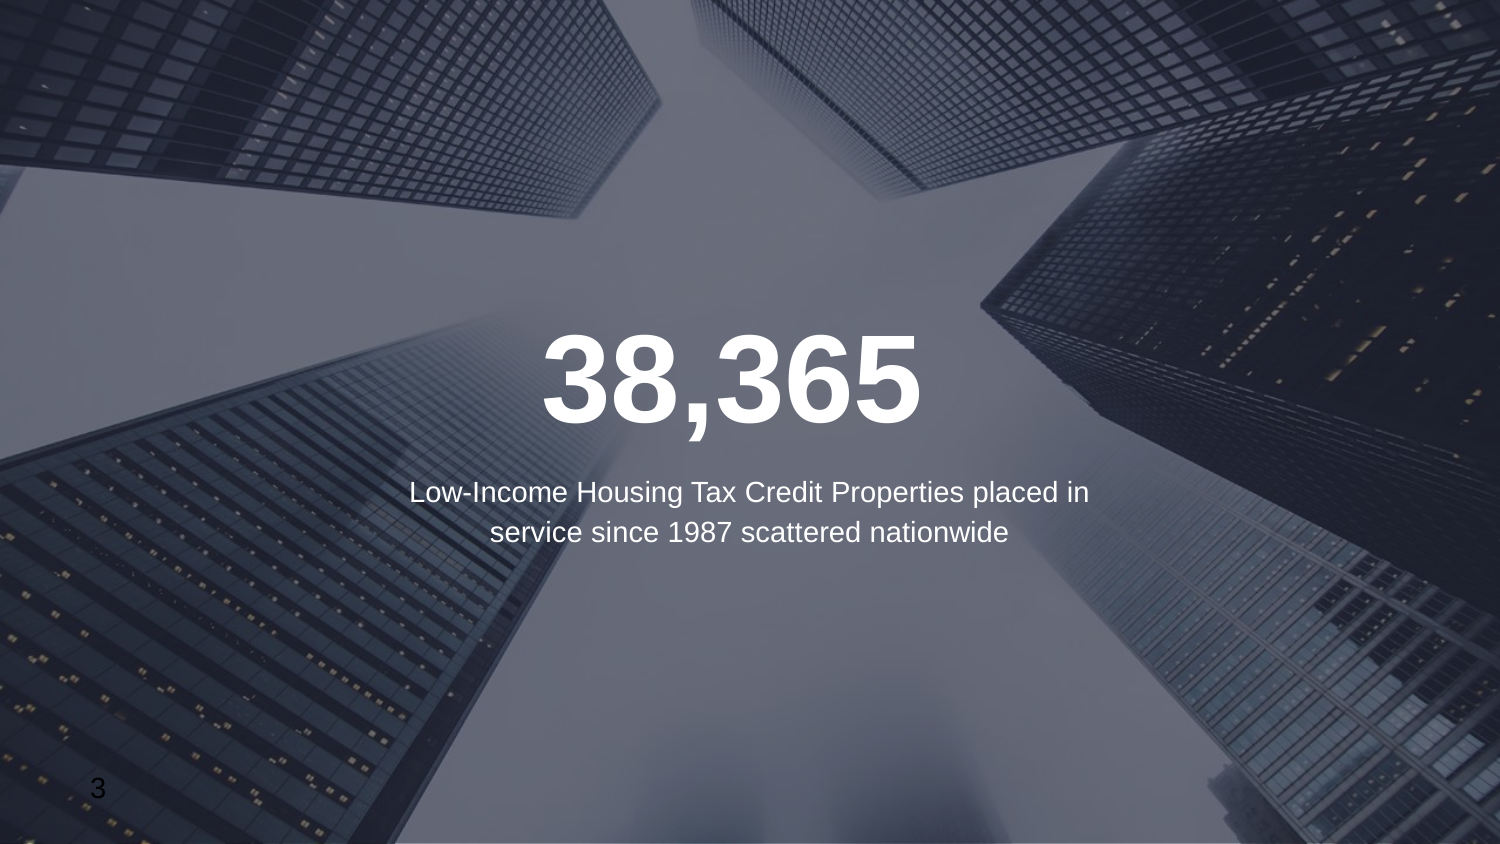

38,365
Low-Income Housing Tax Credit Properties placed in service since 1987 scattered nationwide
3